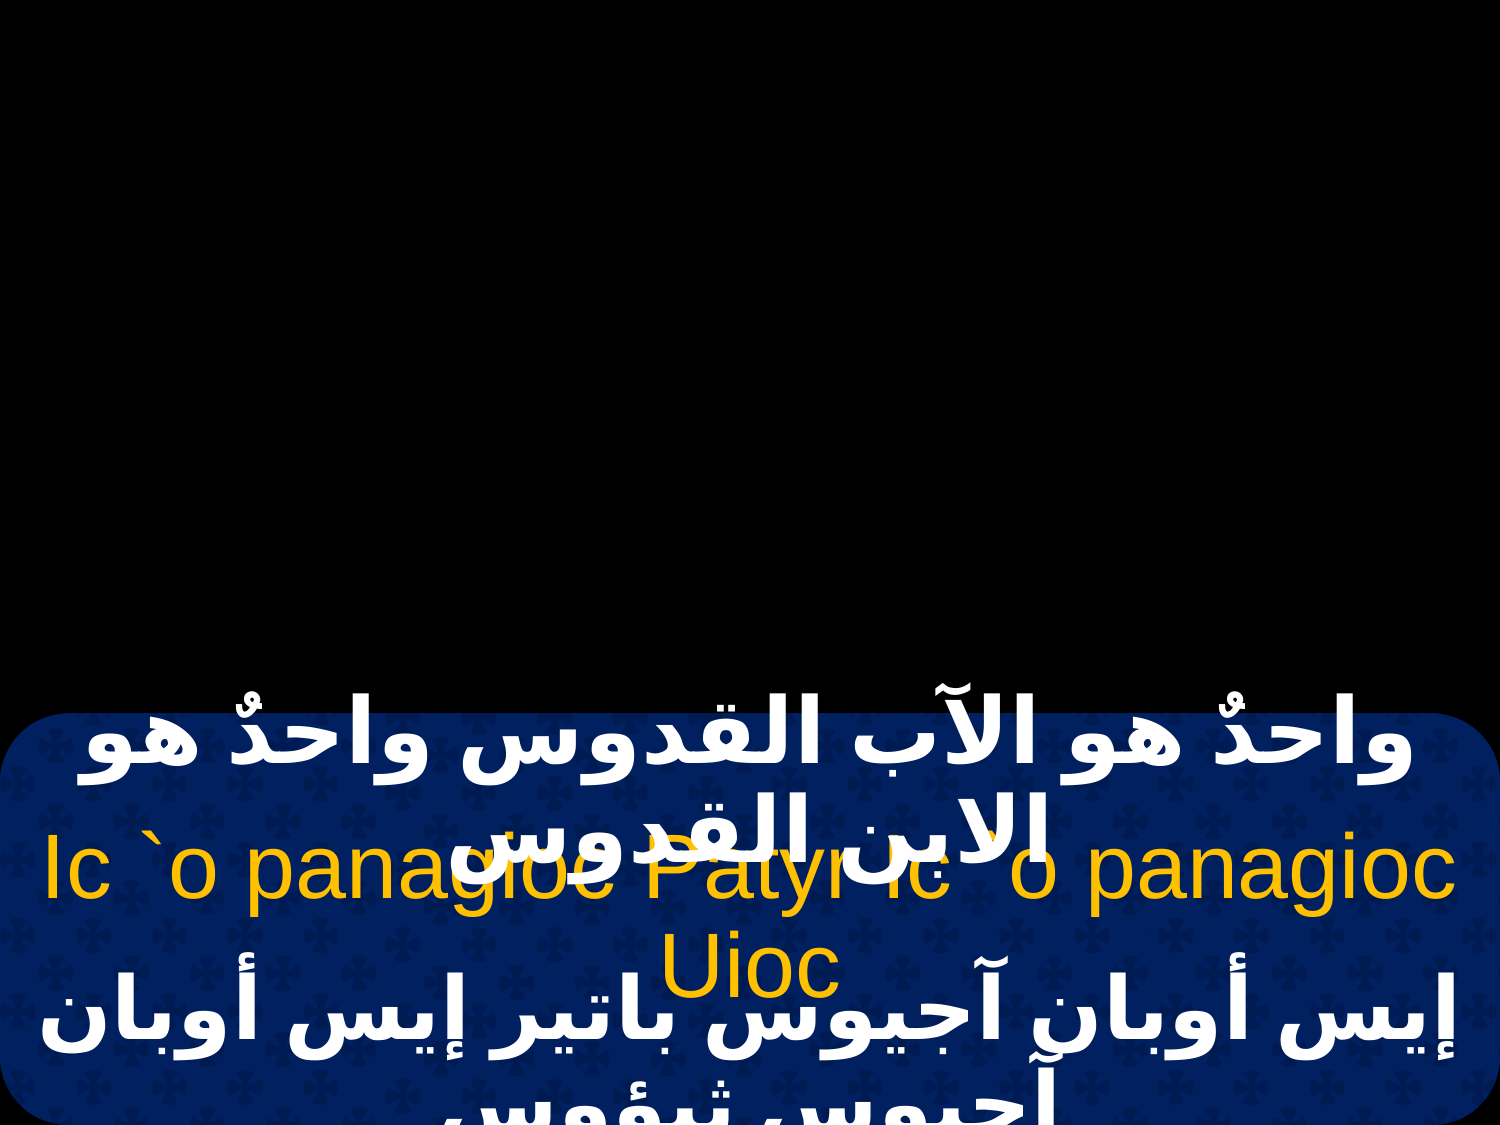

#
واحدٌ هو الآب القدوس واحدٌ هو الابن القدوس
Ic `o panagioc Patyr Ic `o panagioc Uioc
إيس أوبان آجيوس باتير إيس أوبان آجيوس ثيؤوس